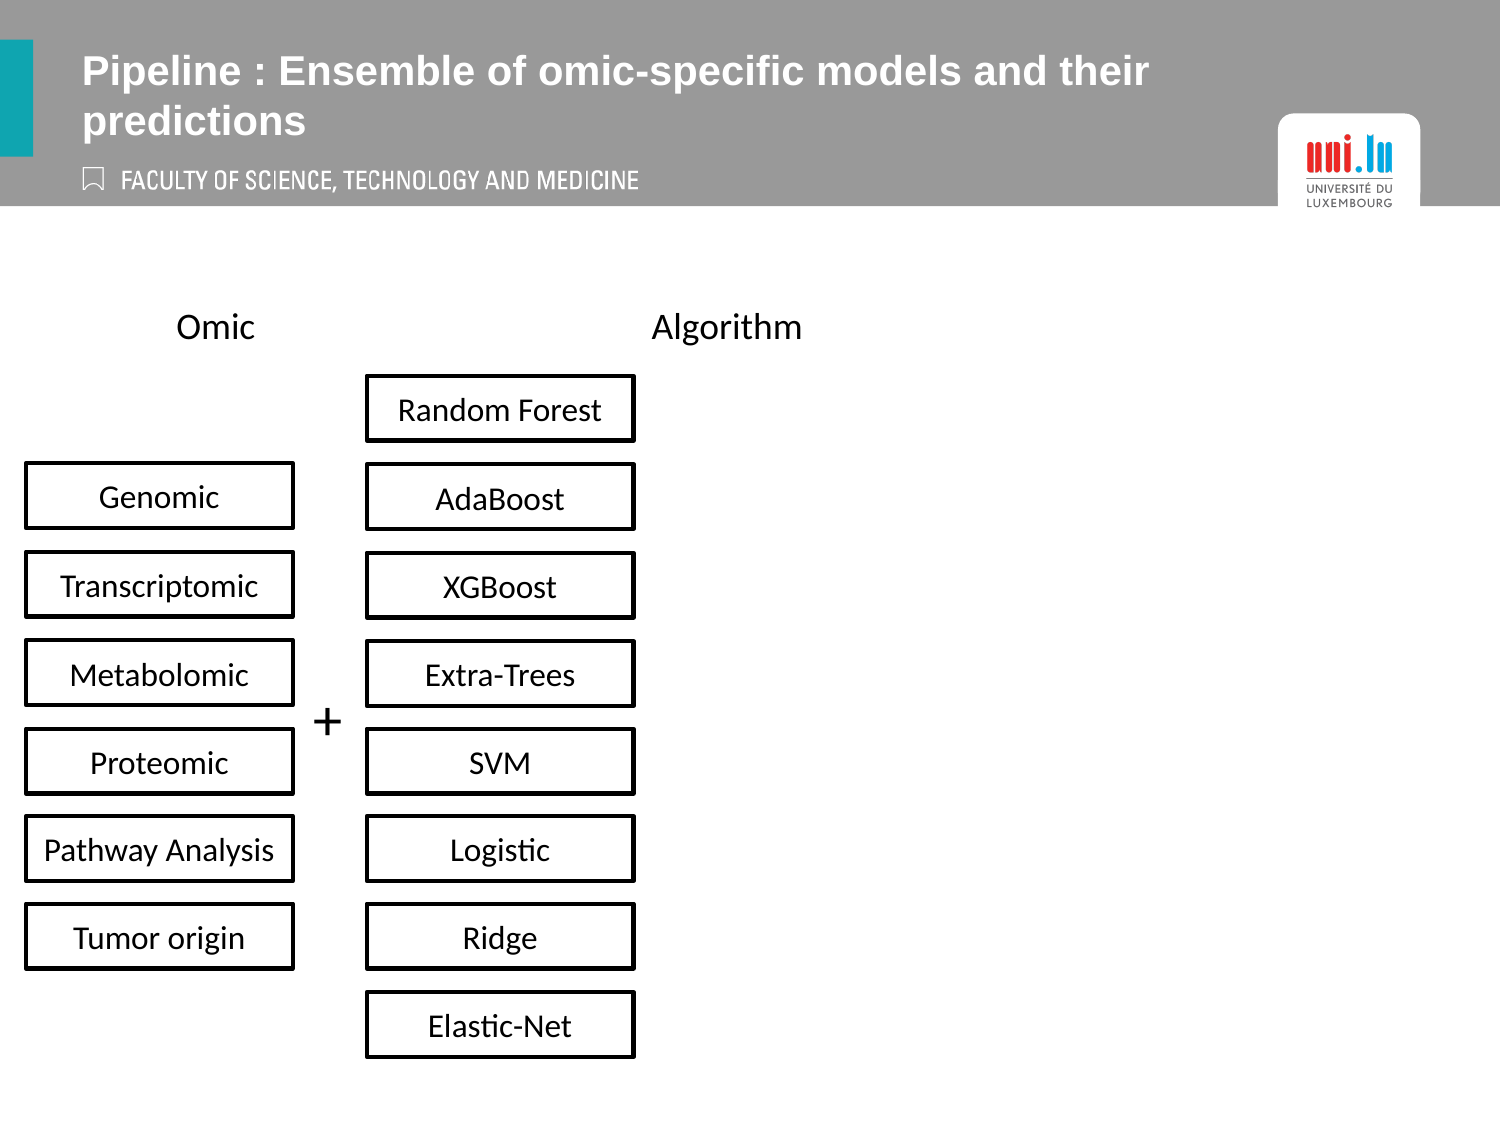

# Pipeline : Ensemble of omic-specific models and their predictions
	Omic			   Algorithm
Random Forest
Genomic
AdaBoost
Transcriptomic
XGBoost
Metabolomic
Extra-Trees
+
Proteomic
SVM
Pathway Analysis
Logistic
Tumor origin
Ridge
Elastic-Net